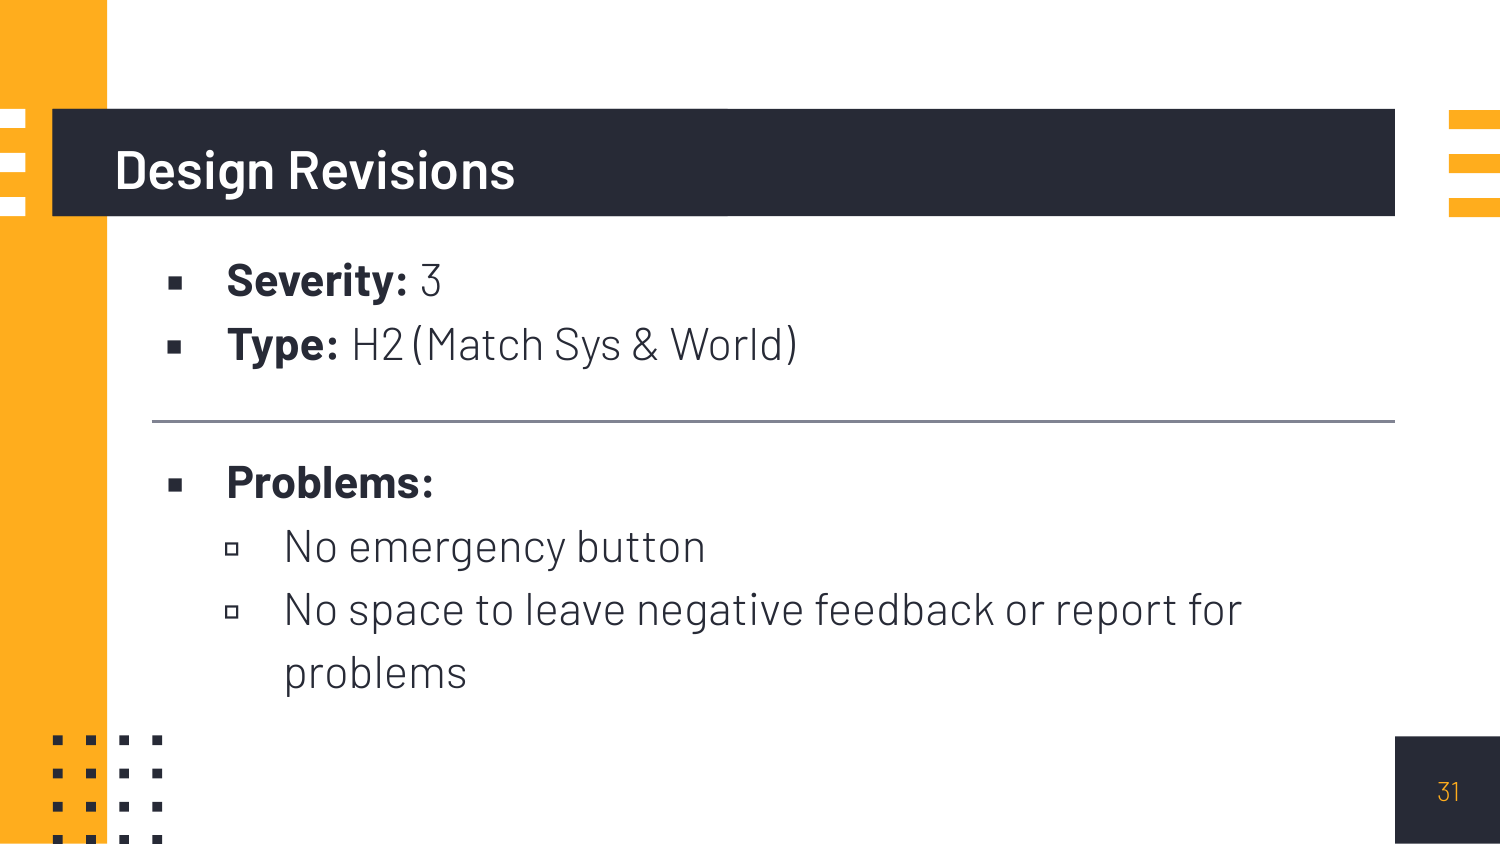

Design Revisions
#
Severity: 3
Type: H2 (Match Sys & World)

Problems:
No emergency button
No space to leave negative feedback or report for problems
31